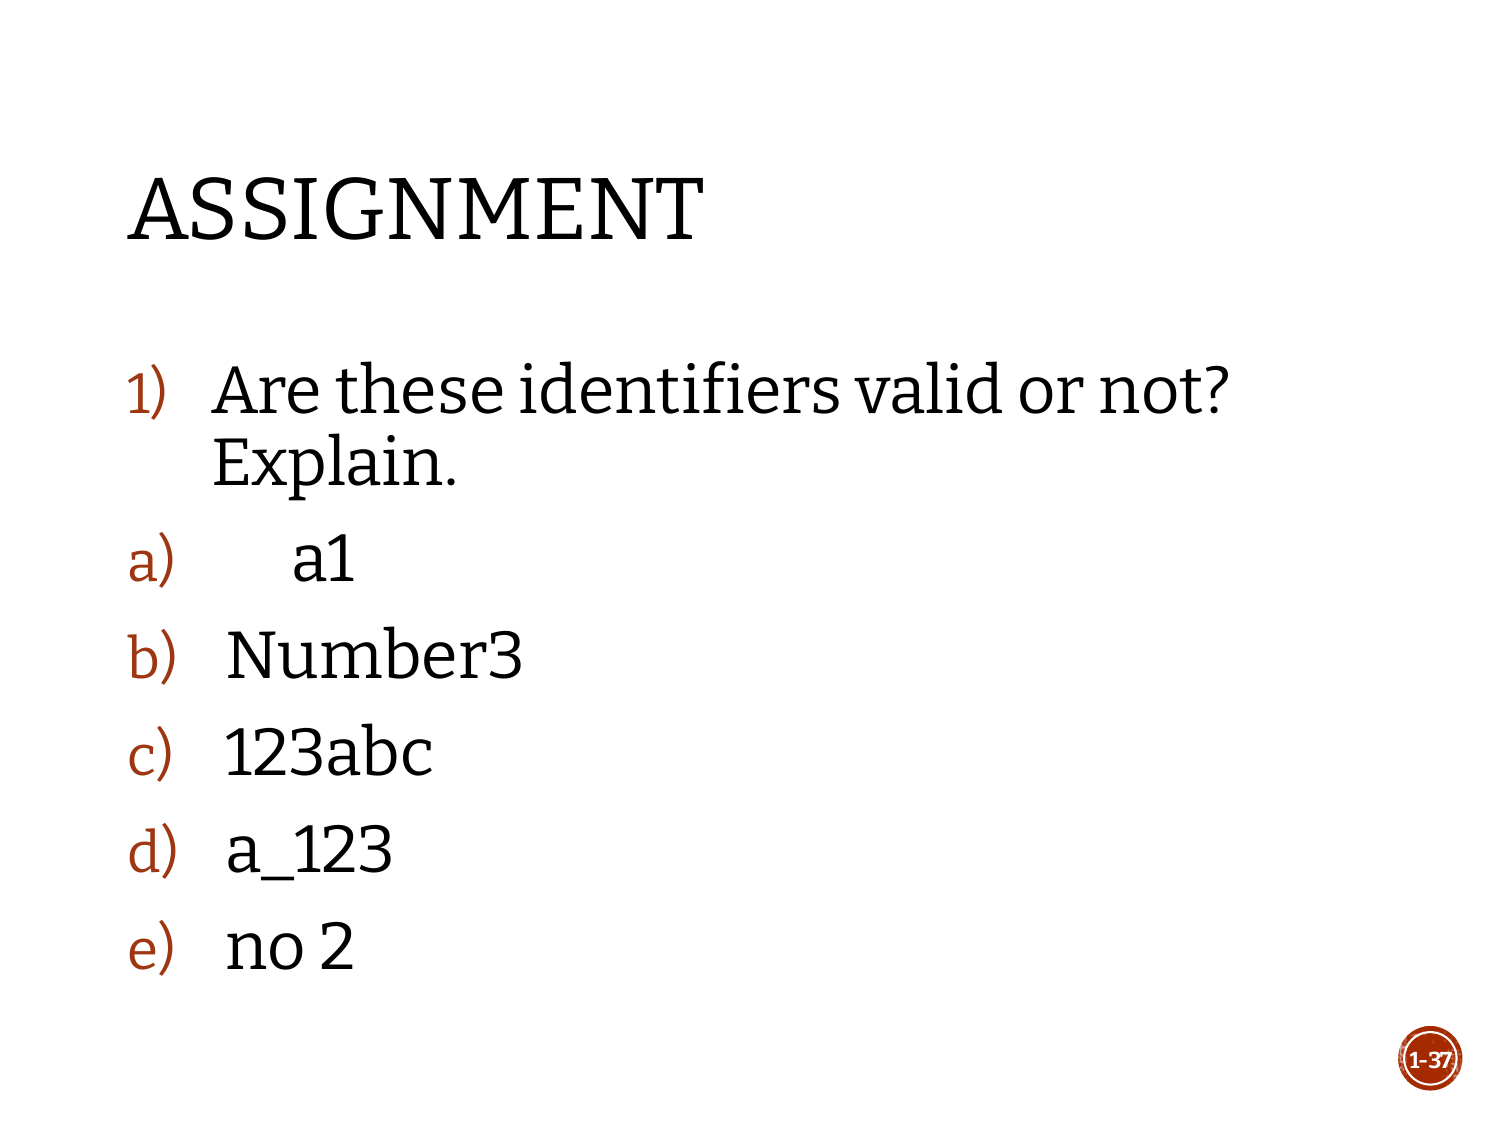

# Assignment
Are these identifiers valid or not? Explain.
      a1
 Number3
 123abc
 a_123
 no 2
1-37